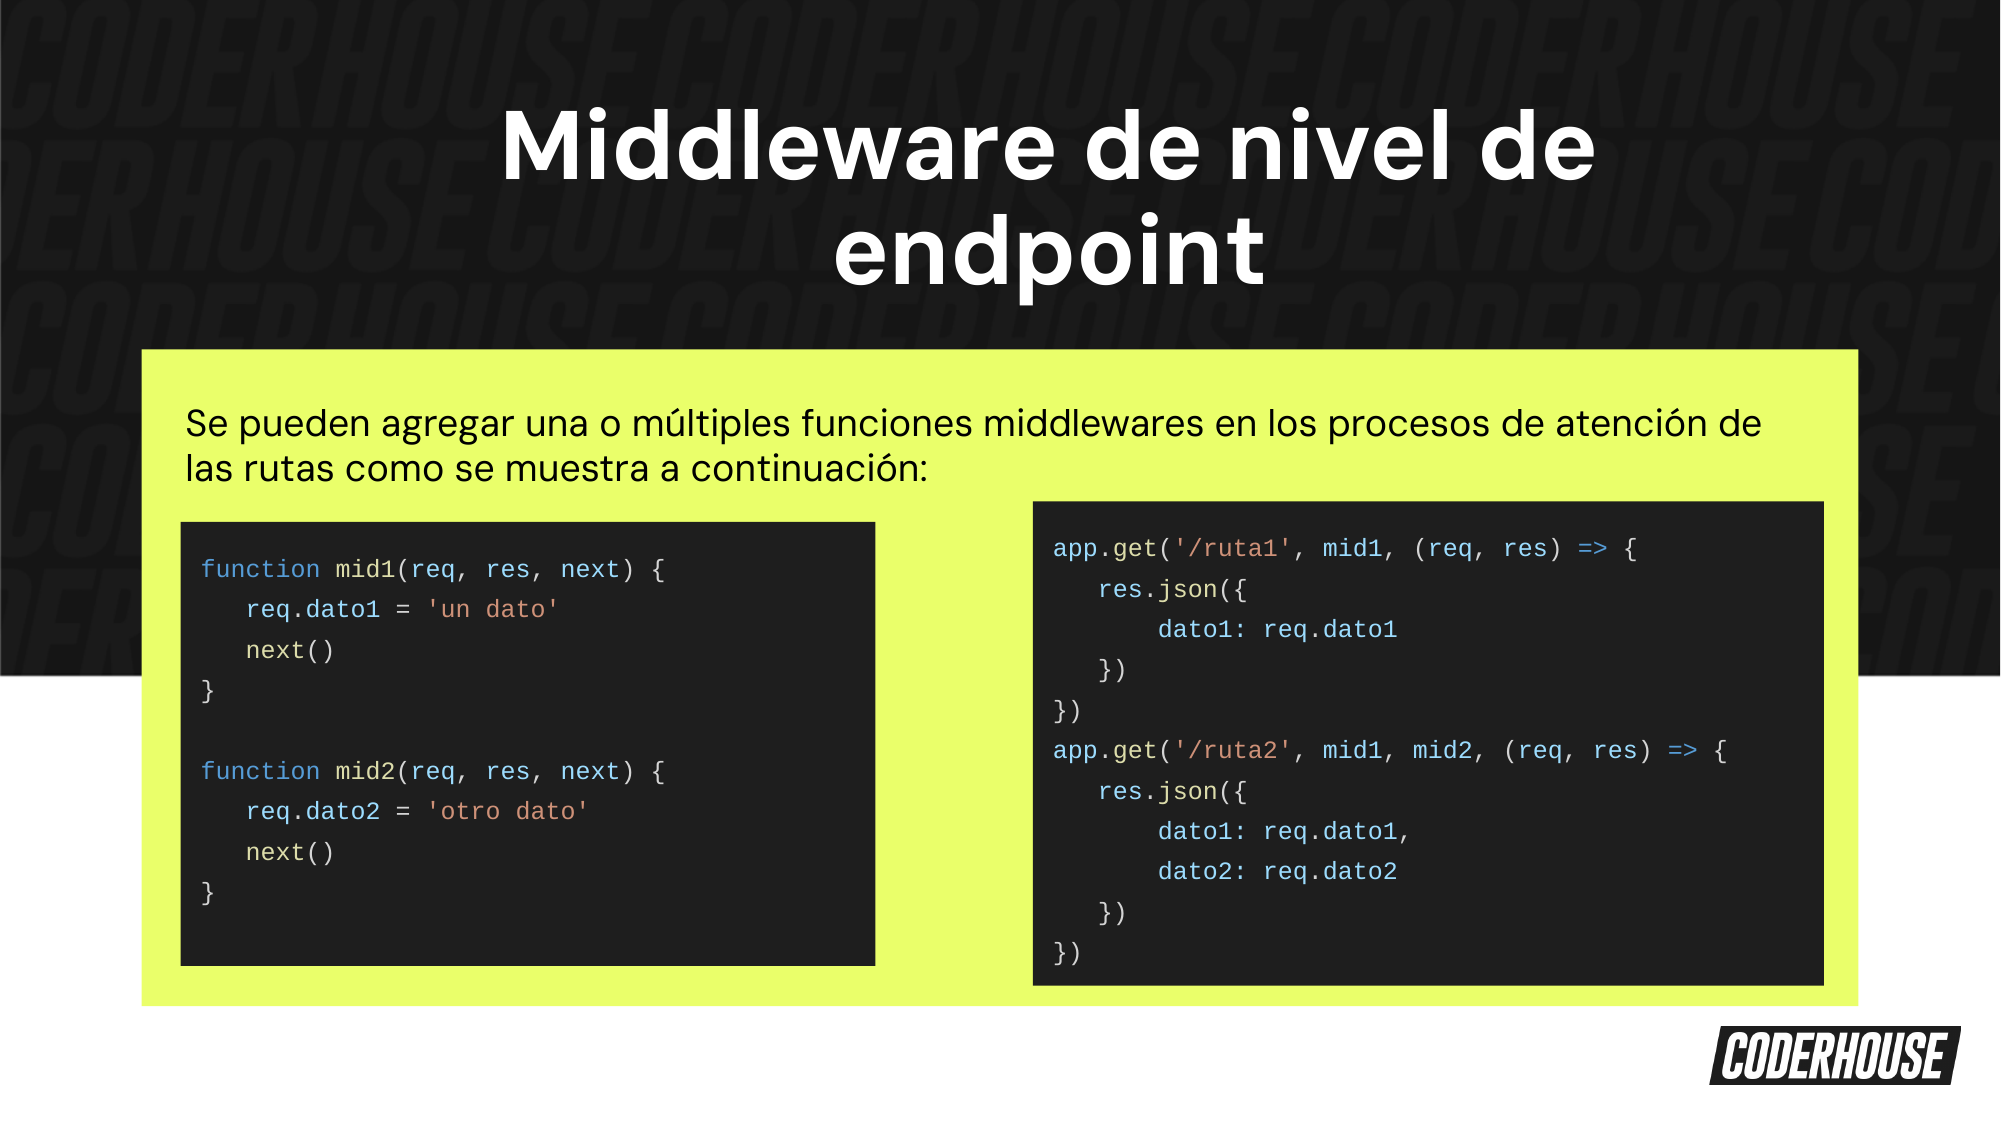

Middleware de nivel de endpoint

Se pueden agregar una o múltiples funciones middlewares en los procesos de atención de las rutas como se muestra a continuación:
app.get('/ruta1', mid1, (req, res) => {
   res.json({
       dato1: req.dato1
   })
})
app.get('/ruta2', mid1, mid2, (req, res) => {
   res.json({
       dato1: req.dato1,
       dato2: req.dato2
   })
})
function mid1(req, res, next) {
   req.dato1 = 'un dato'
   next()
}

function mid2(req, res, next) {
   req.dato2 = 'otro dato'
   next()
}